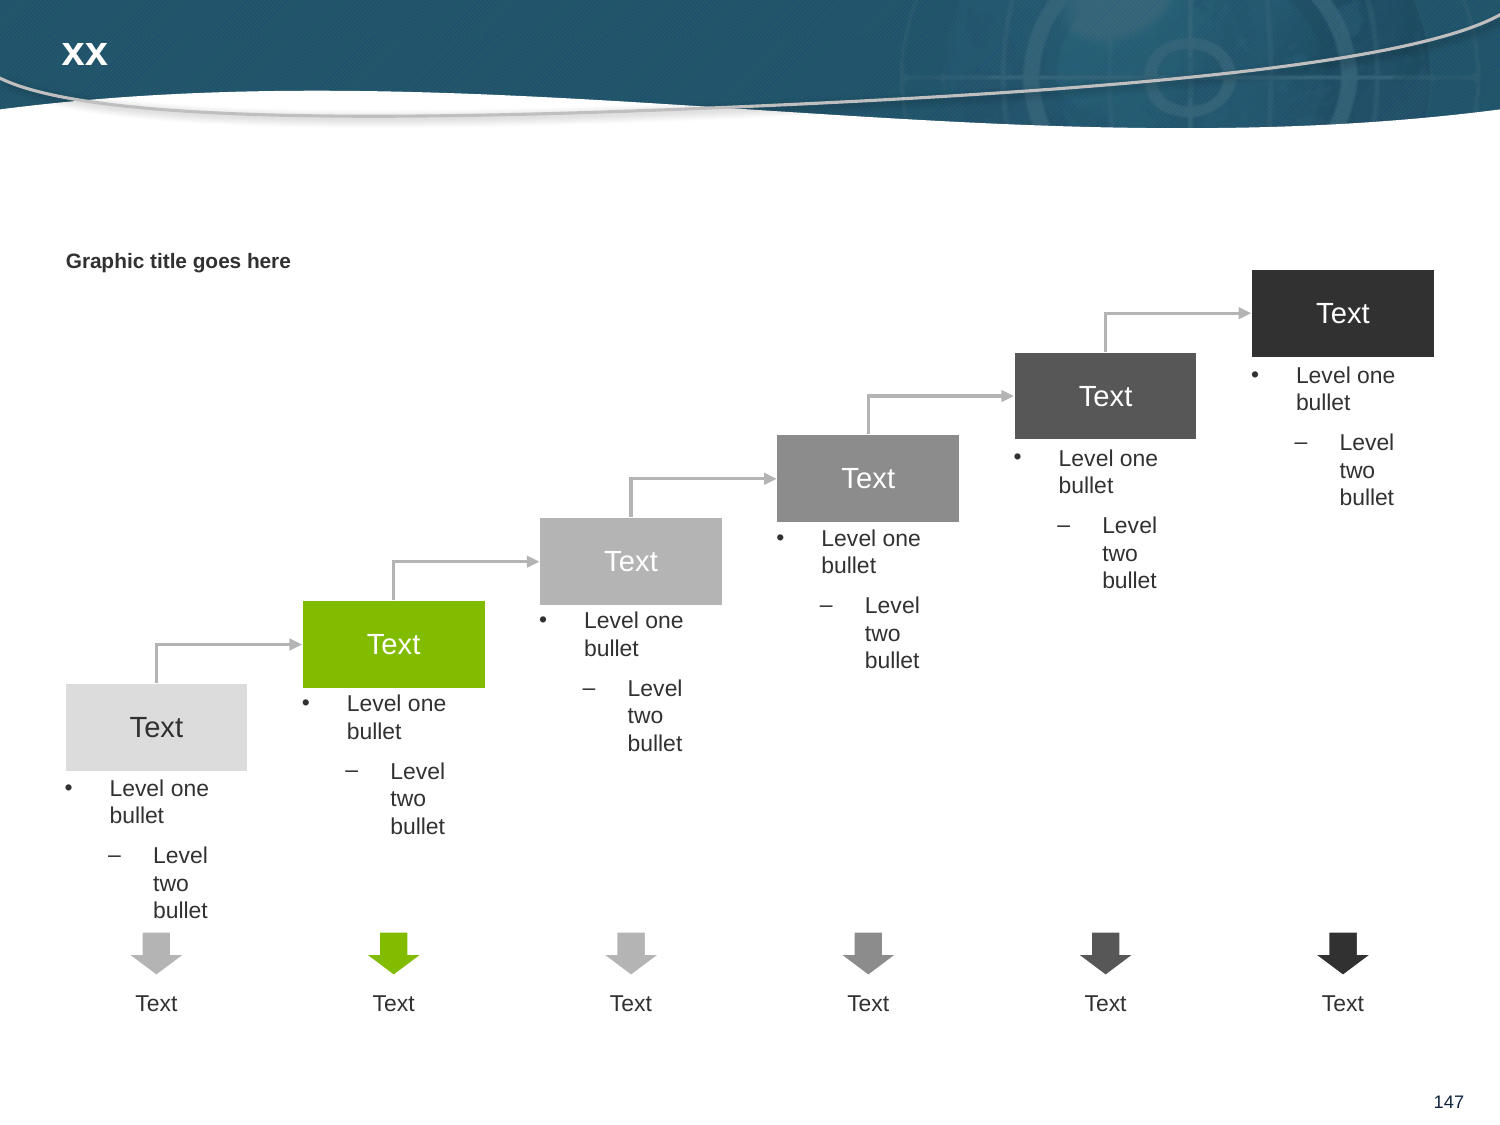

# xx
Graphic title goes here
Text
Text
Level one bullet
Level two bullet
Text
Level one bullet
Level two bullet
Text
Level one bullet
Level two bullet
Text
Level one bullet
Level two bullet
Text
Level one bullet
Level two bullet
Level one bullet
Level two bullet

Text
Text
Text
Text
Text
Text